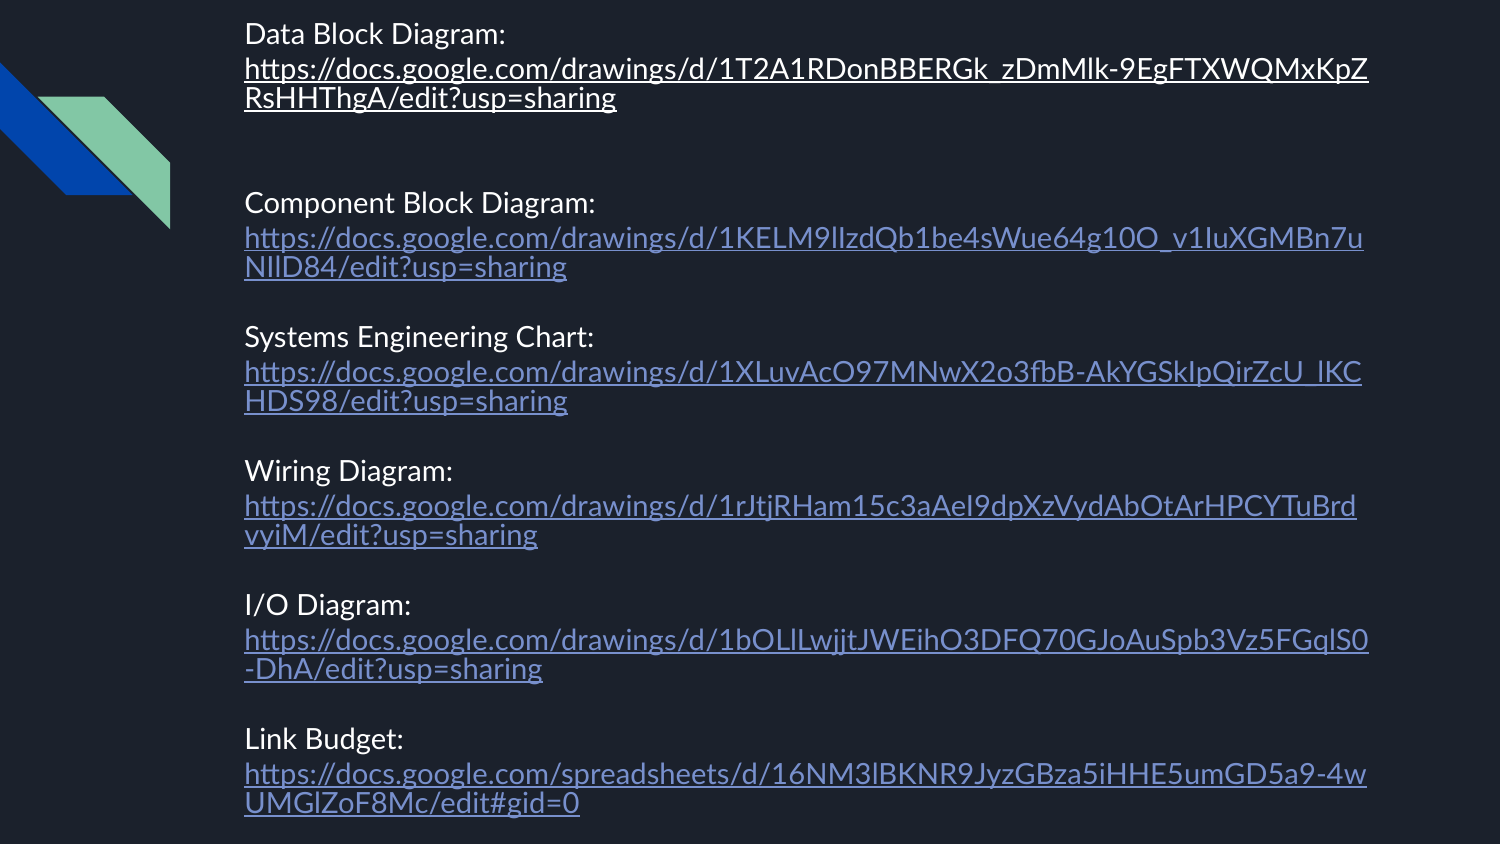

Data Block Diagram:
https://docs.google.com/drawings/d/1T2A1RDonBBERGk_zDmMlk-9EgFTXWQMxKpZRsHHThgA/edit?usp=sharing

Component Block Diagram: https://docs.google.com/drawings/d/1KELM9lIzdQb1be4sWue64g10O_v1IuXGMBn7uNIlD84/edit?usp=sharing

Systems Engineering Chart: https://docs.google.com/drawings/d/1XLuvAcO97MNwX2o3fbB-AkYGSkIpQirZcU_lKCHDS98/edit?usp=sharing

Wiring Diagram:
https://docs.google.com/drawings/d/1rJtjRHam15c3aAeI9dpXzVydAbOtArHPCYTuBrdvyiM/edit?usp=sharing

I/O Diagram:
https://docs.google.com/drawings/d/1bOLlLwjjtJWEihO3DFQ70GJoAuSpb3Vz5FGqlS0-DhA/edit?usp=sharing

Link Budget:
https://docs.google.com/spreadsheets/d/16NM3lBKNR9JyzGBza5iHHE5umGD5a9-4wUMGlZoF8Mc/edit#gid=0